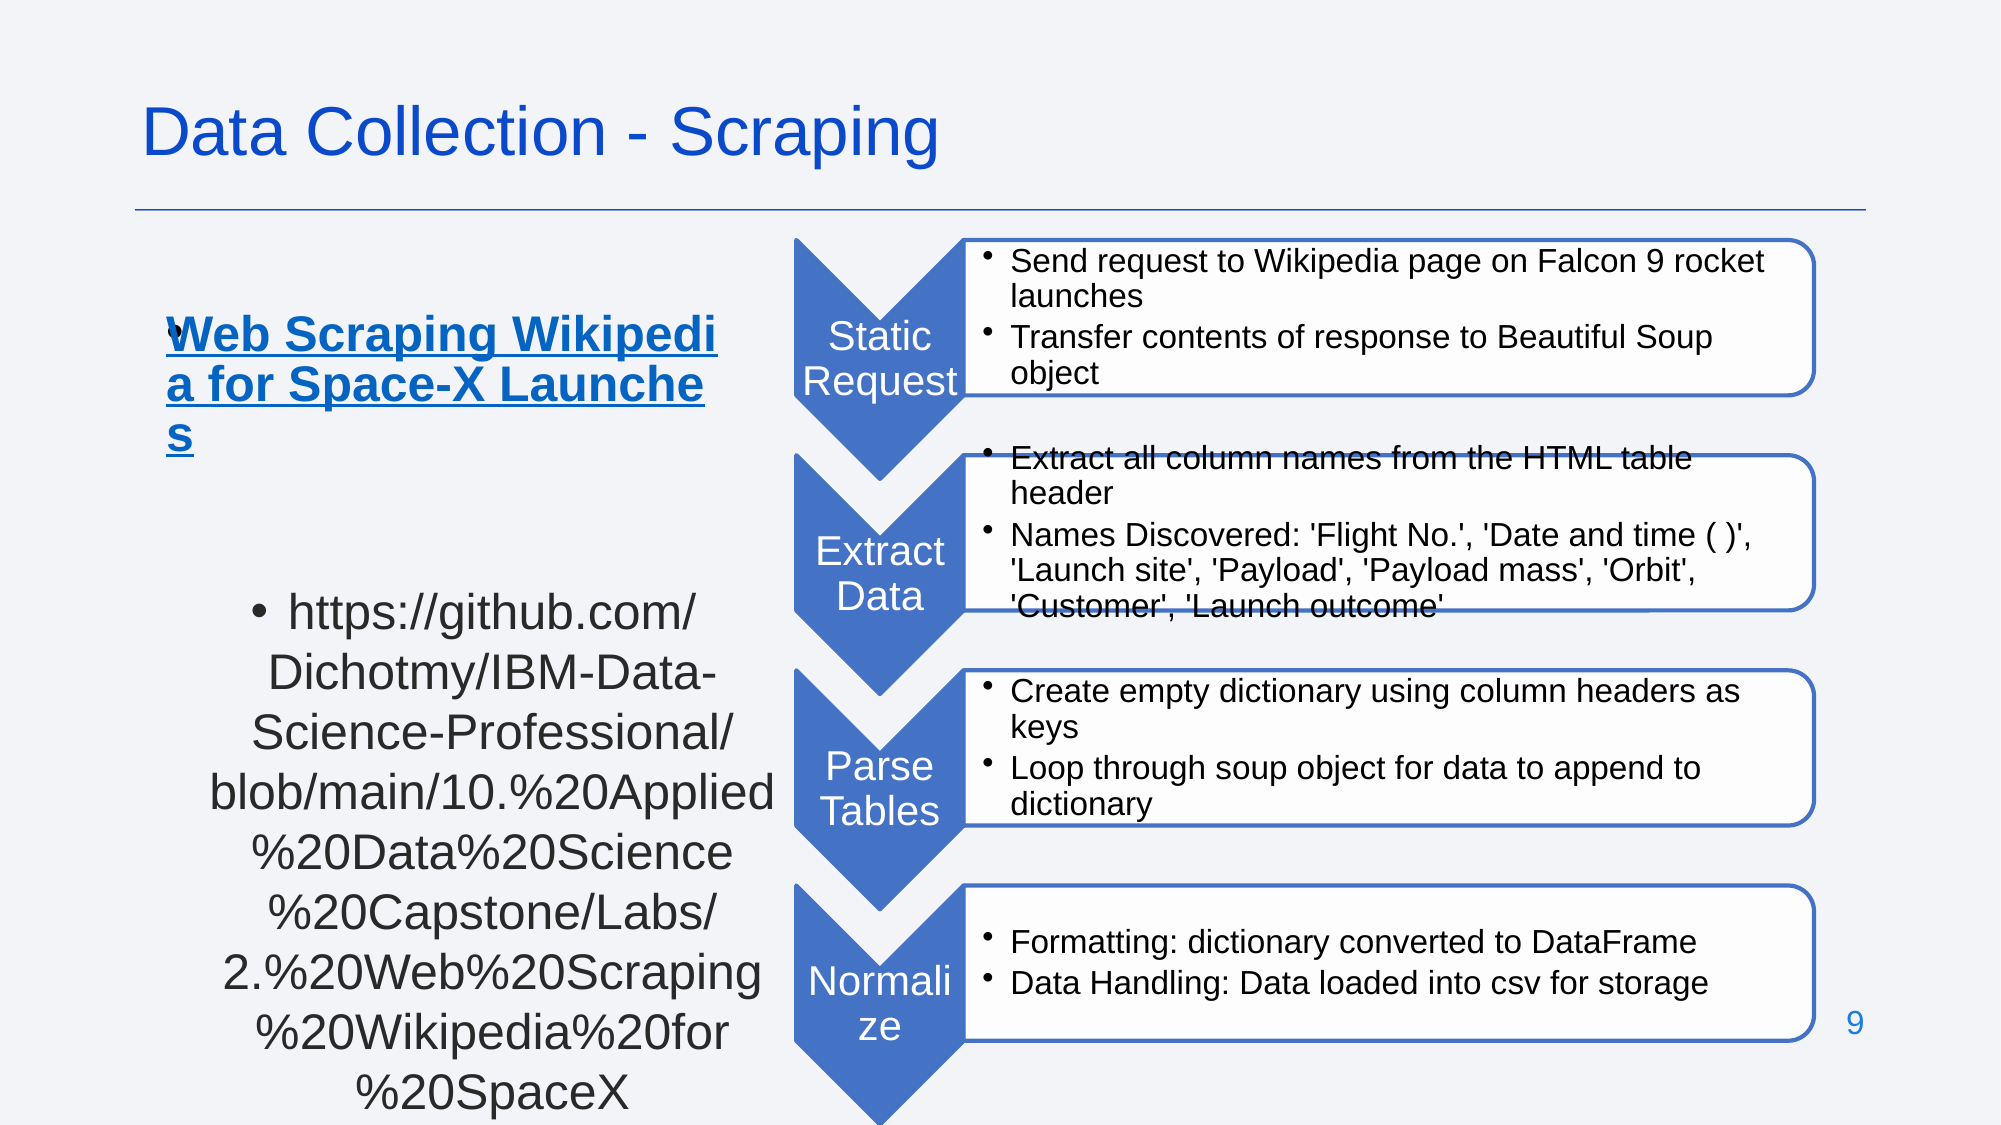

Data Collection - Scraping
Static Request
Send request to Wikipedia page on Falcon 9 rocket launches
Transfer contents of response to Beautiful Soup object
Extract Data
Extract all column names from the HTML table header
Names Discovered: 'Flight No.', 'Date and time ( )', 'Launch site', 'Payload', 'Payload mass', 'Orbit', 'Customer', 'Launch outcome'
Parse Tables
Create empty dictionary using column headers as keys
Loop through soup object for data to append to dictionary
Normalize
Formatting: dictionary converted to DataFrame
Data Handling: Data loaded into csv for storage
Web Scraping Wikipedia for Space-X Launches

https://github.com/Dichotmy/IBM-Data-Science-Professional/blob/main/10.%20Applied%20Data%20Science%20Capstone/Labs/2.%20Web%20Scraping%20Wikipedia%20for%20SpaceX%20Launches.ipynb
9